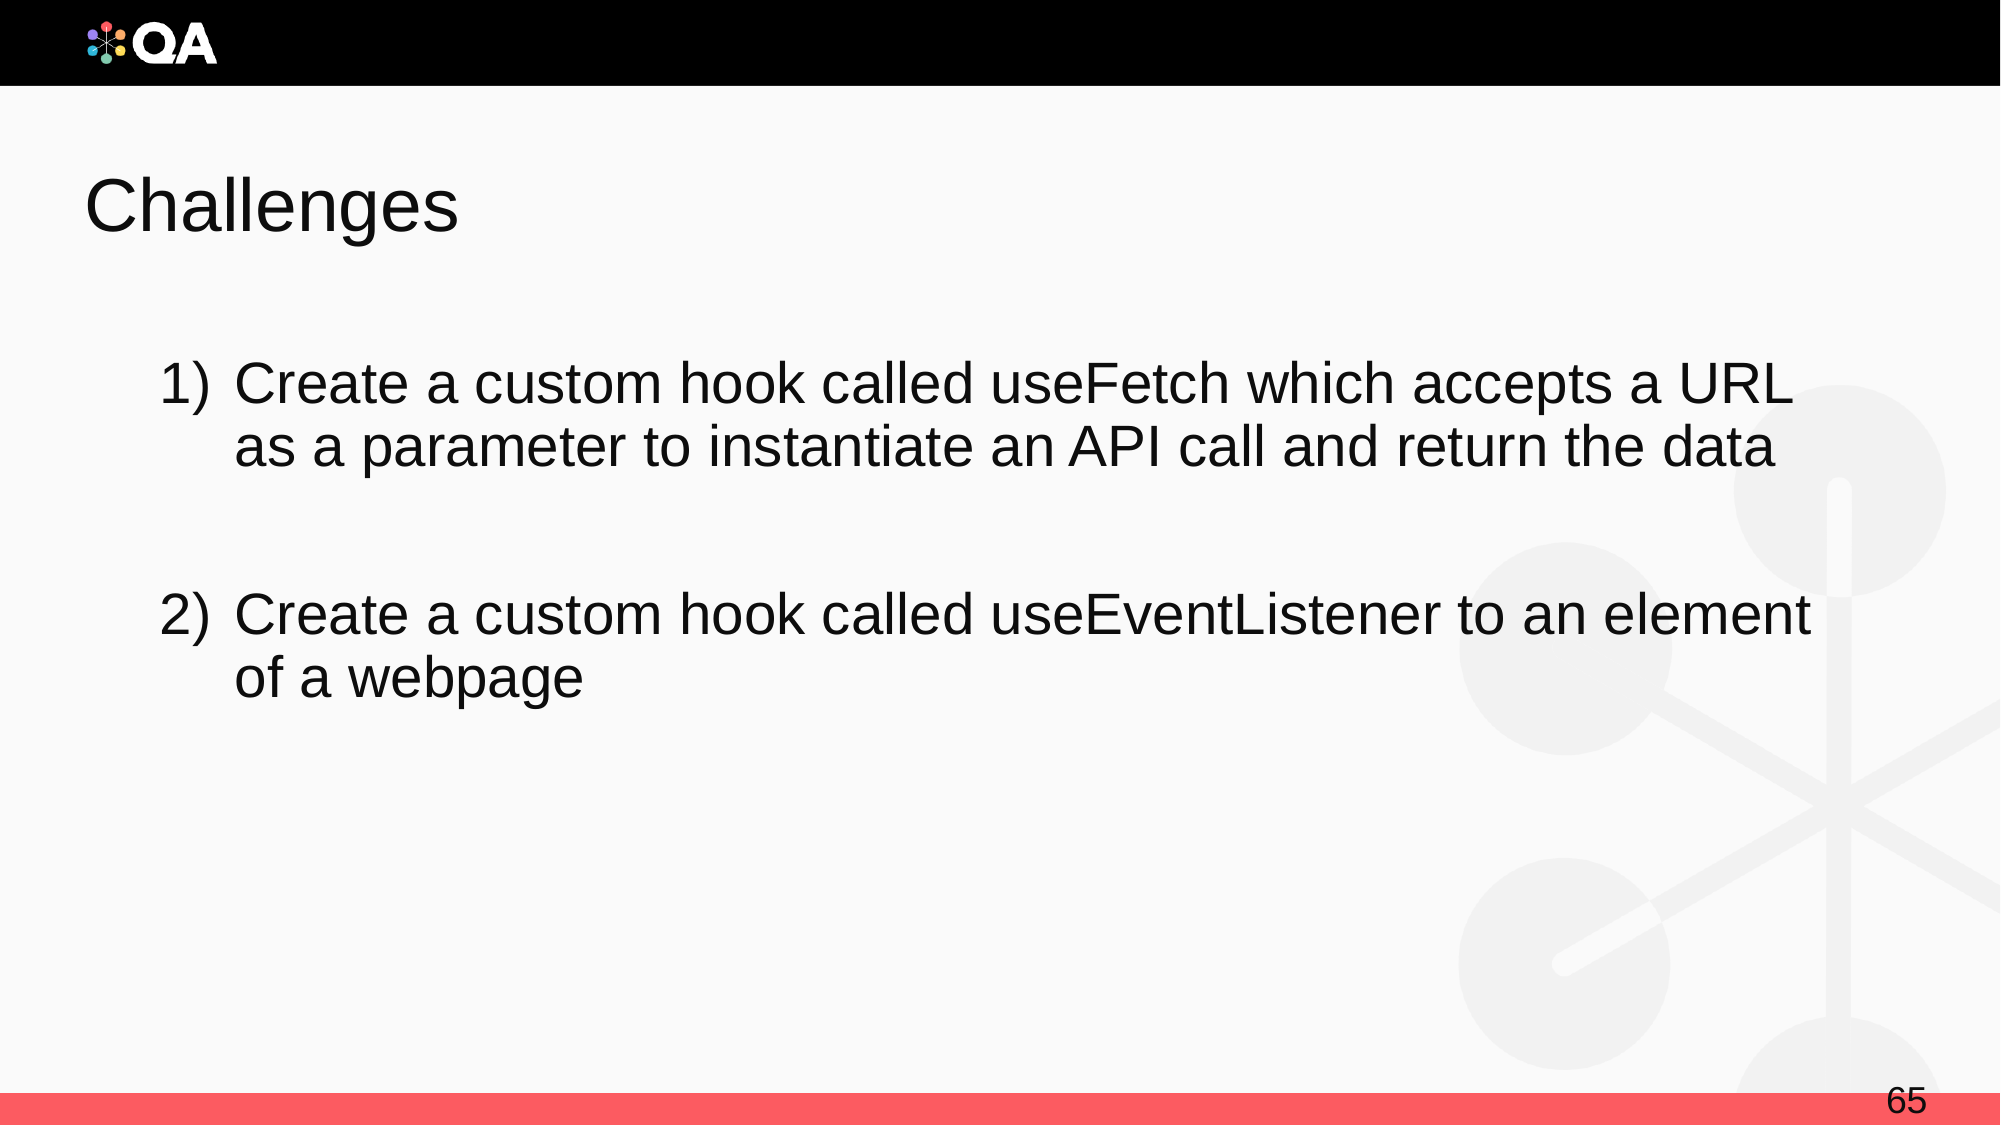

# Challenges
Create a custom hook called useFetch which accepts a URL as a parameter to instantiate an API call and return the data

Create a custom hook called useEventListener to an element of a webpage

65